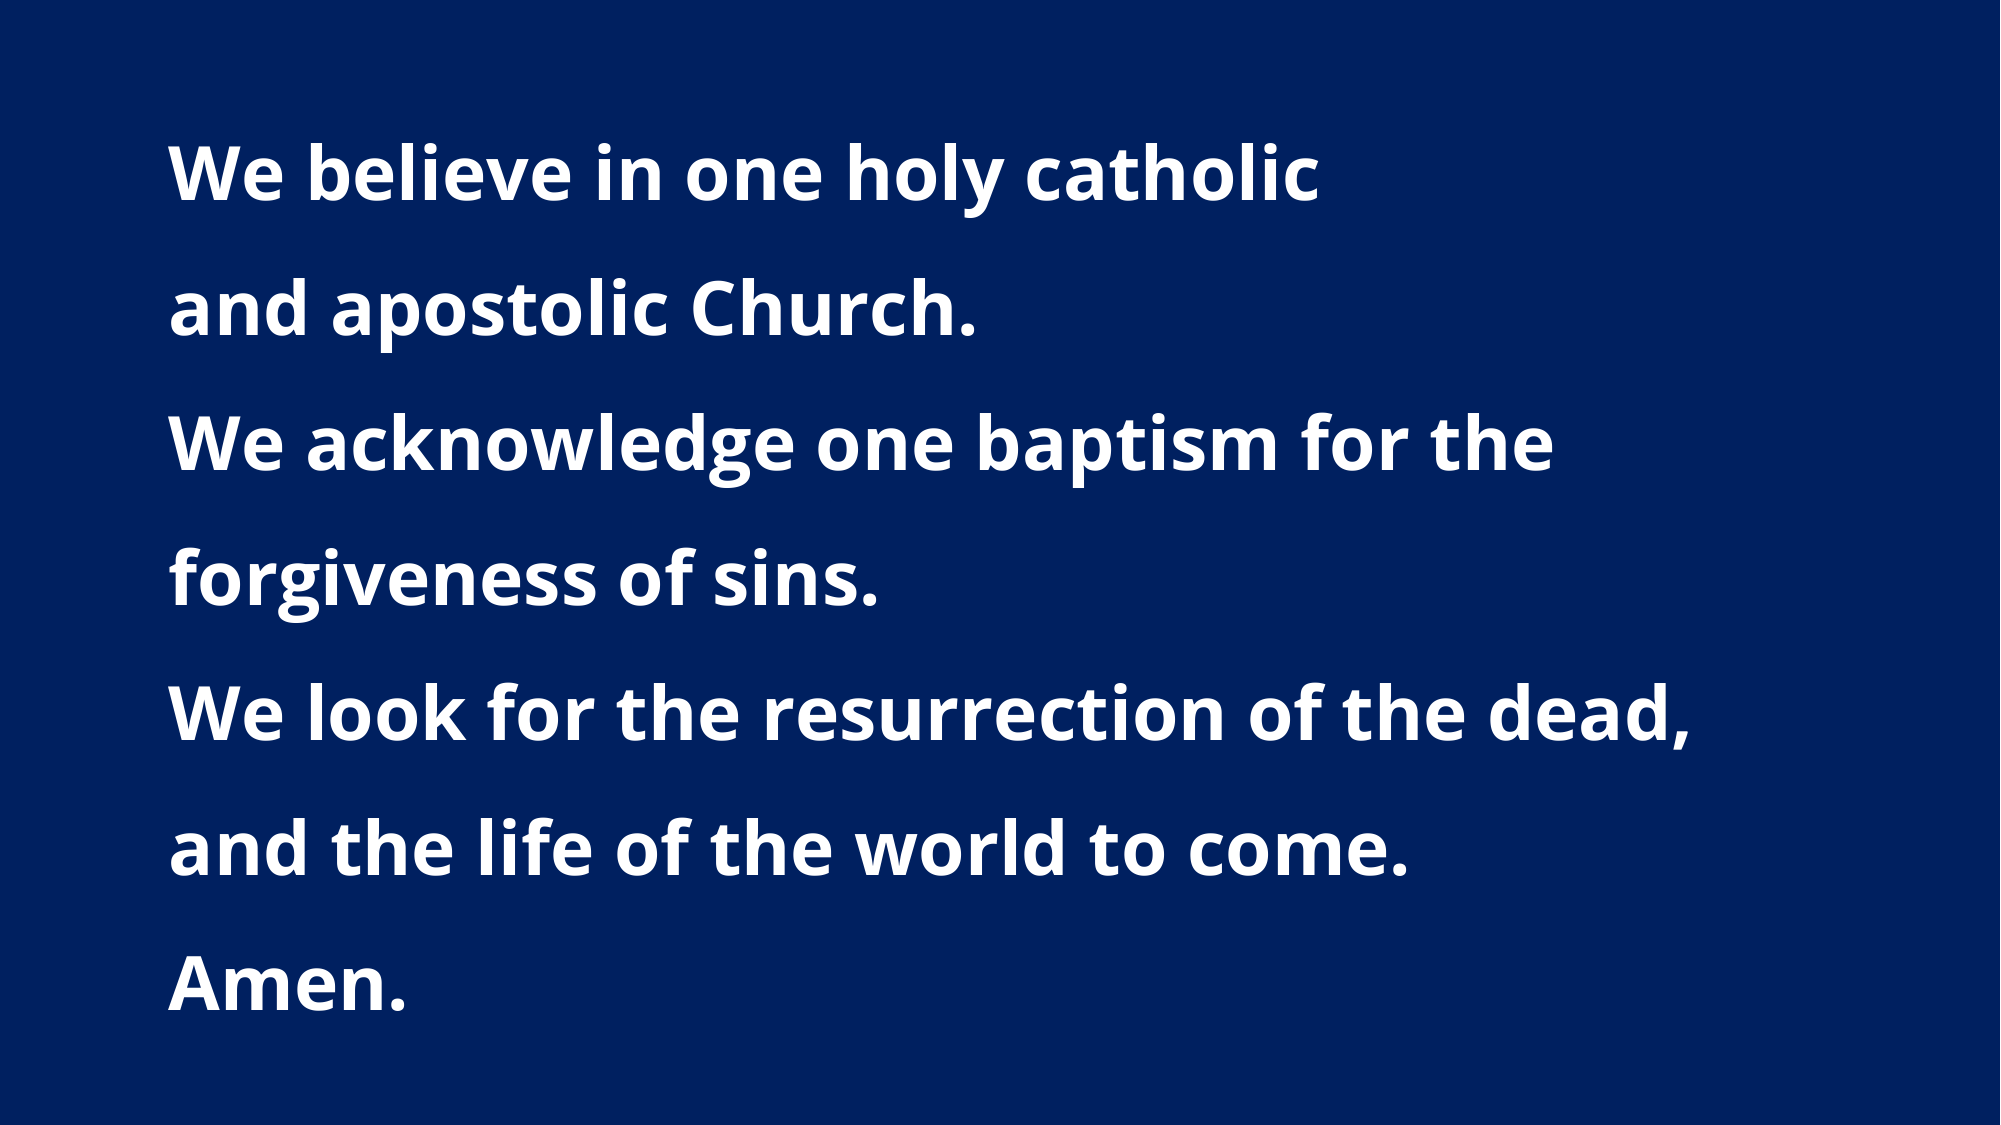

We believe in one holy catholic
and apostolic Church.
We acknowledge one baptism for the forgiveness of sins.
We look for the resurrection of the dead,
and the life of the world to come.
Amen.